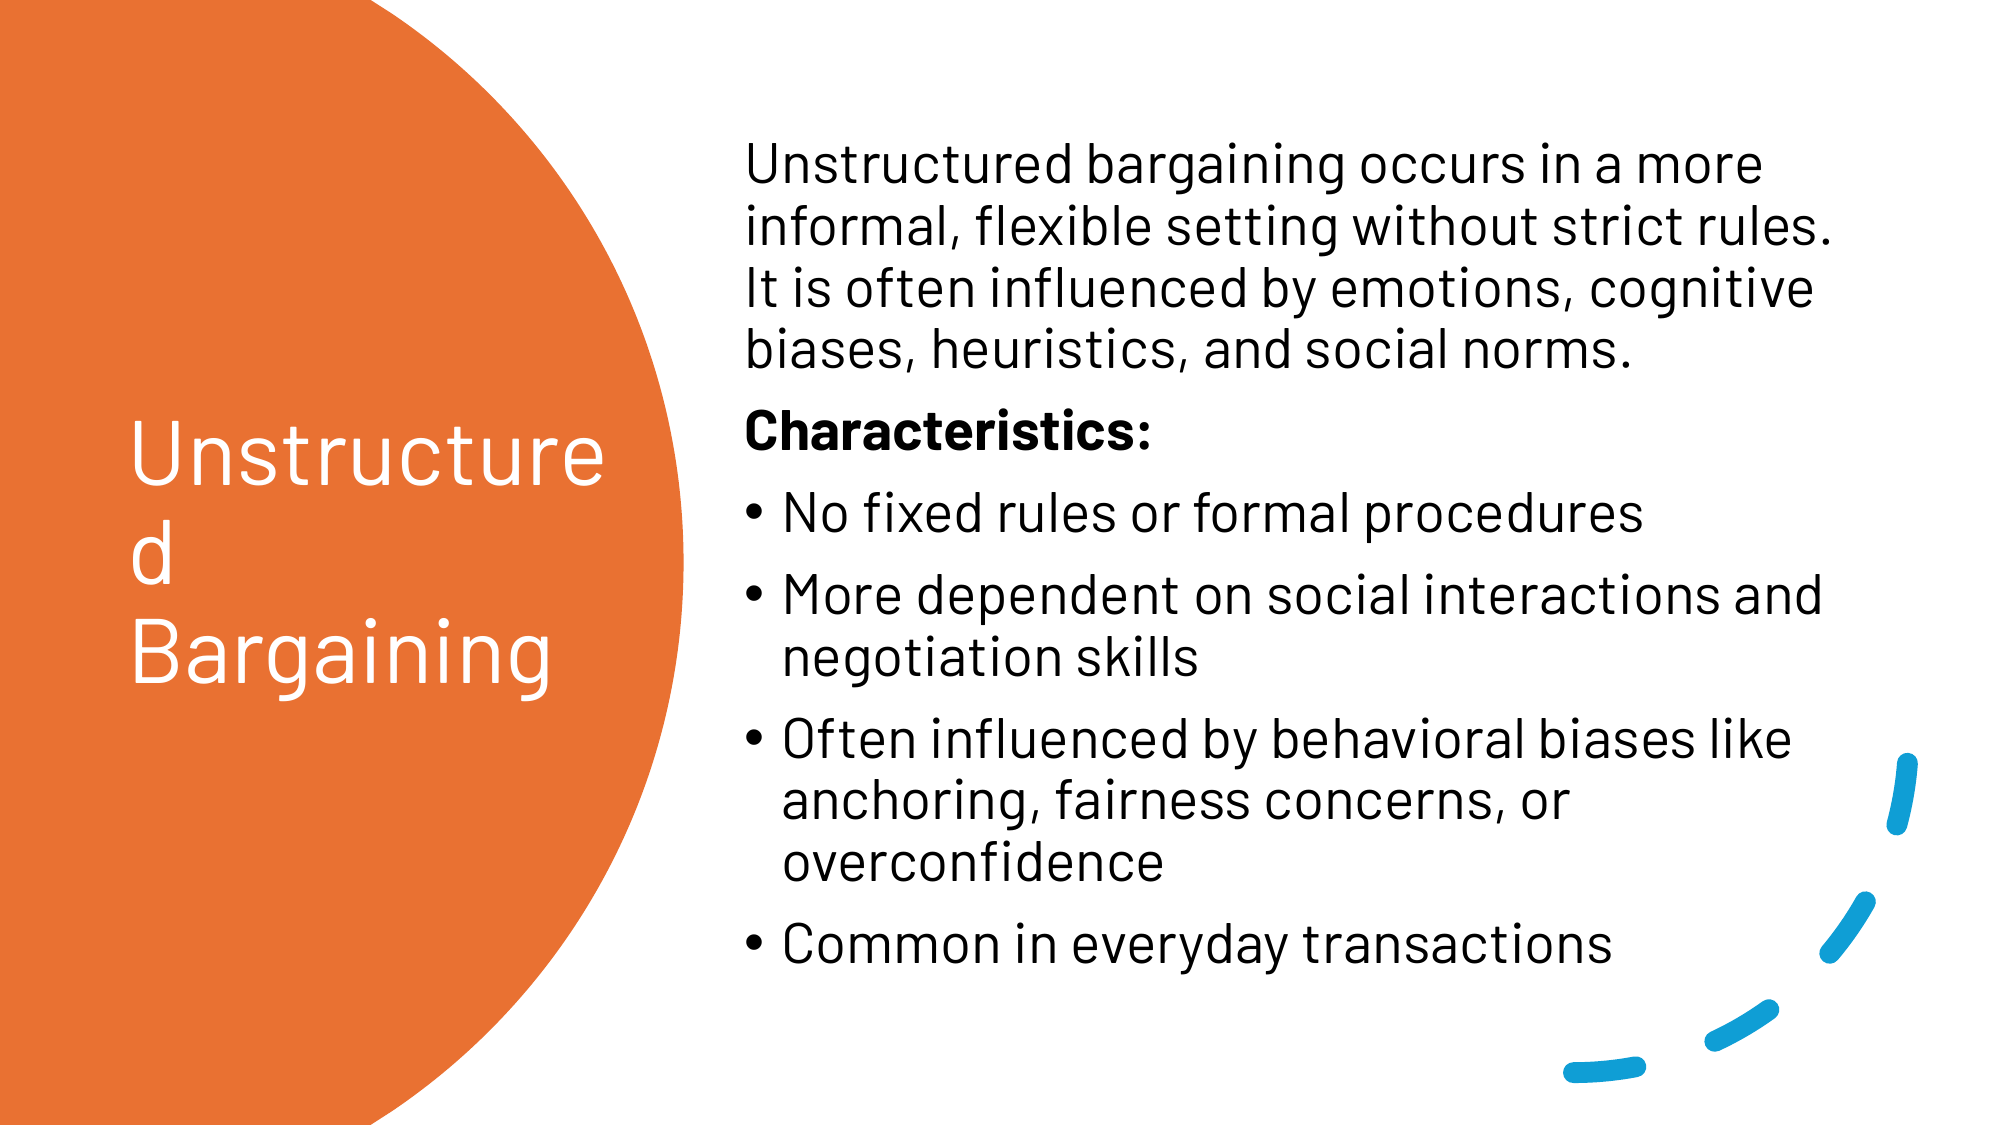

Unstructured bargaining occurs in a more informal, flexible setting without strict rules. It is often influenced by emotions, cognitive biases, heuristics, and social norms.
Characteristics:
No fixed rules or formal procedures
More dependent on social interactions and negotiation skills
Often influenced by behavioral biases like anchoring, fairness concerns, or overconfidence
Common in everyday transactions
# Unstructured Bargaining